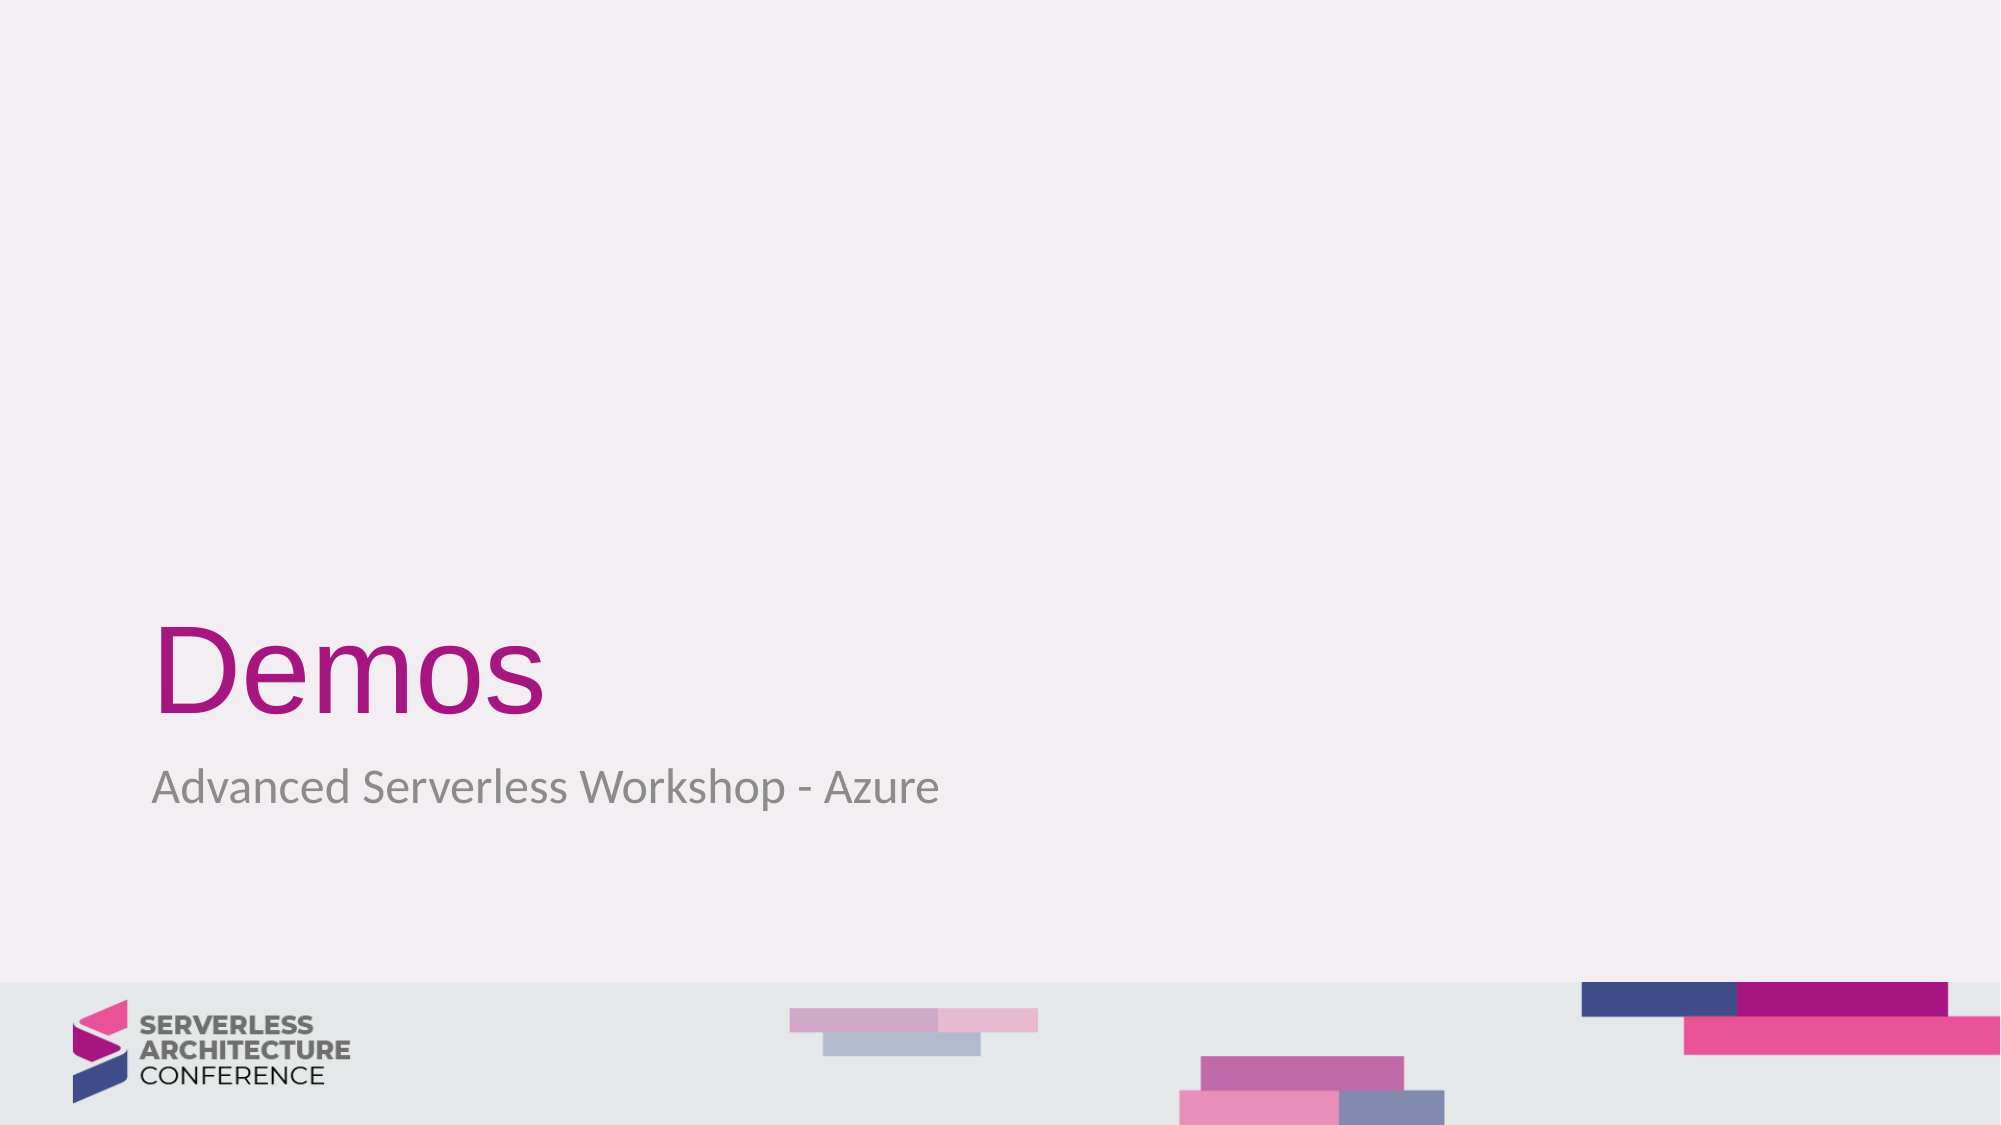

# Demos
Advanced Serverless Workshop - Azure